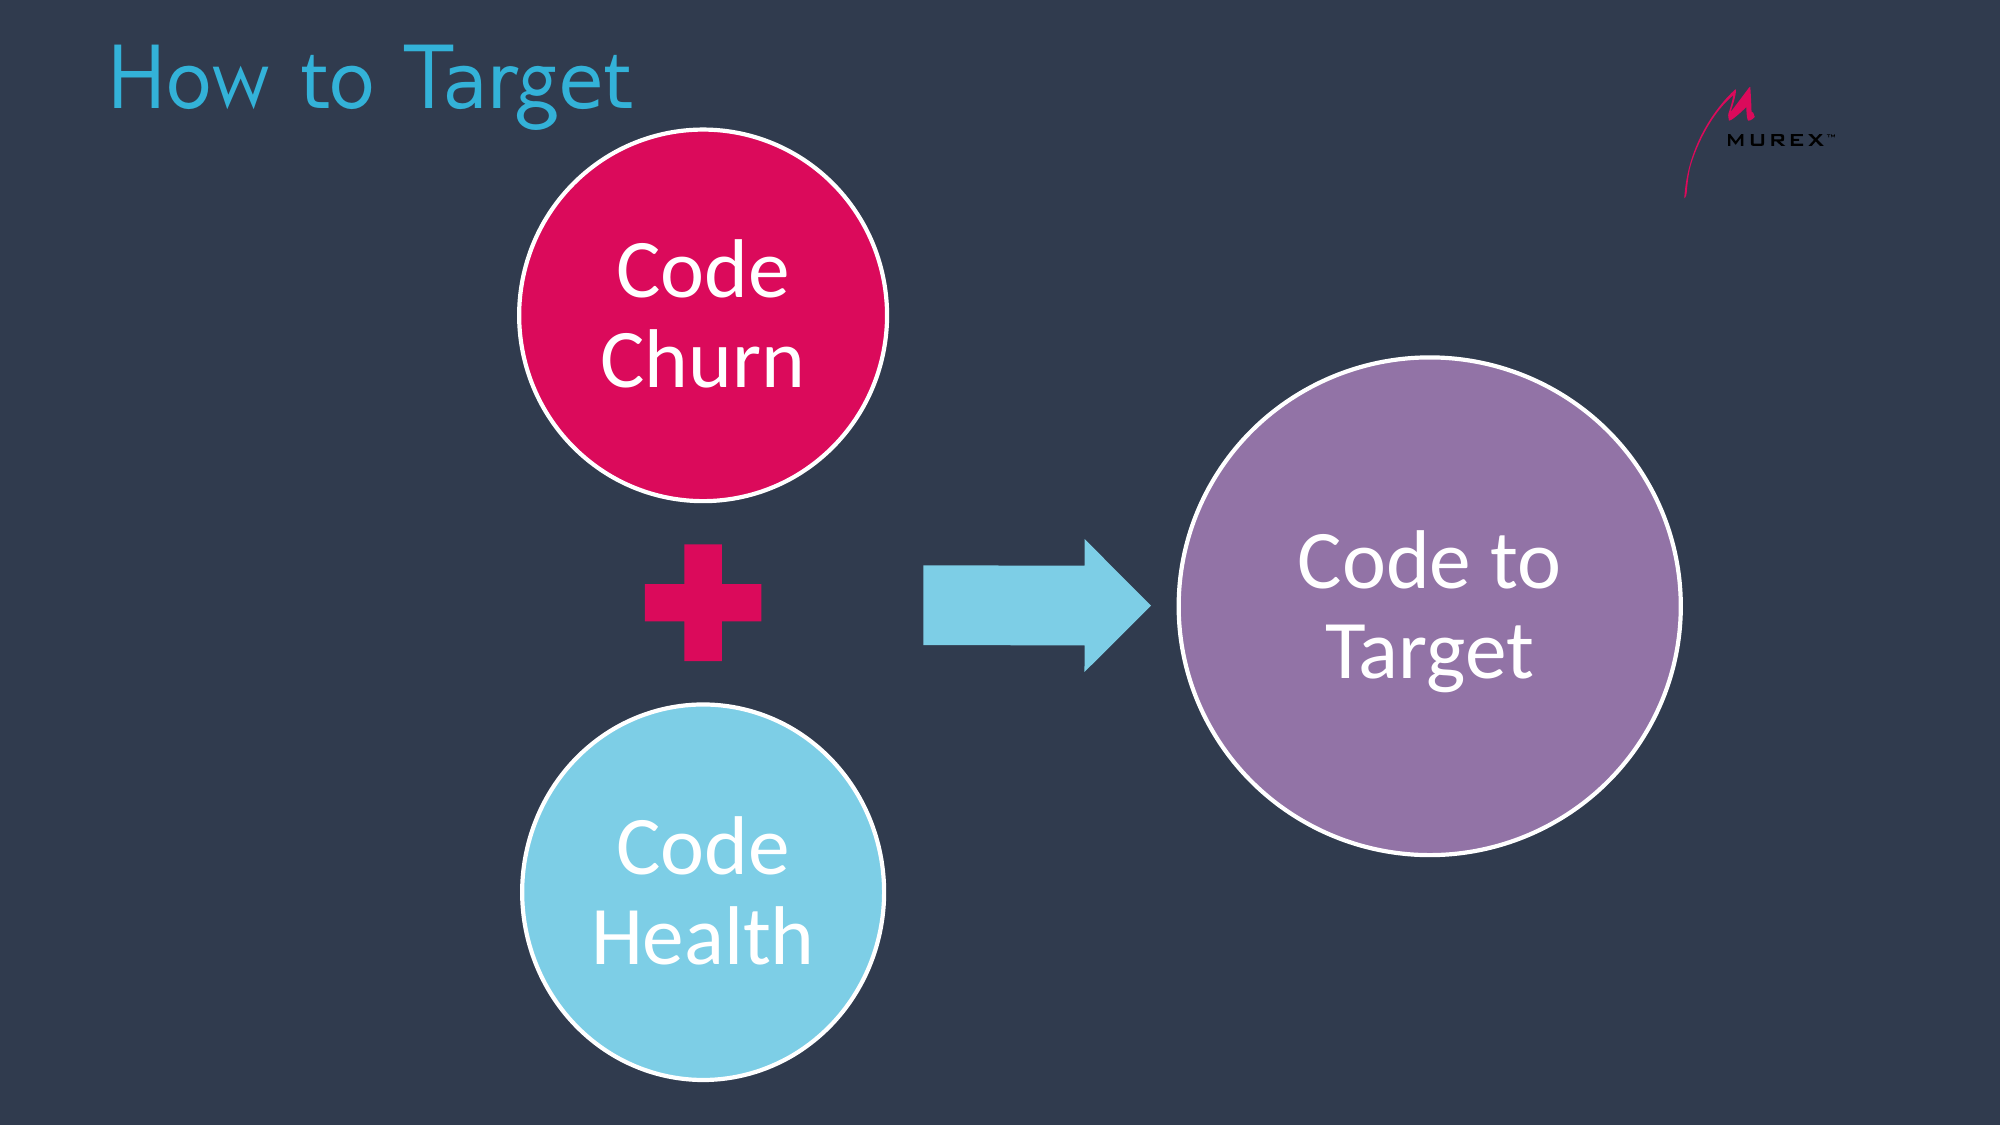

# How to Target
Code Churn

Code Health

Code to Target